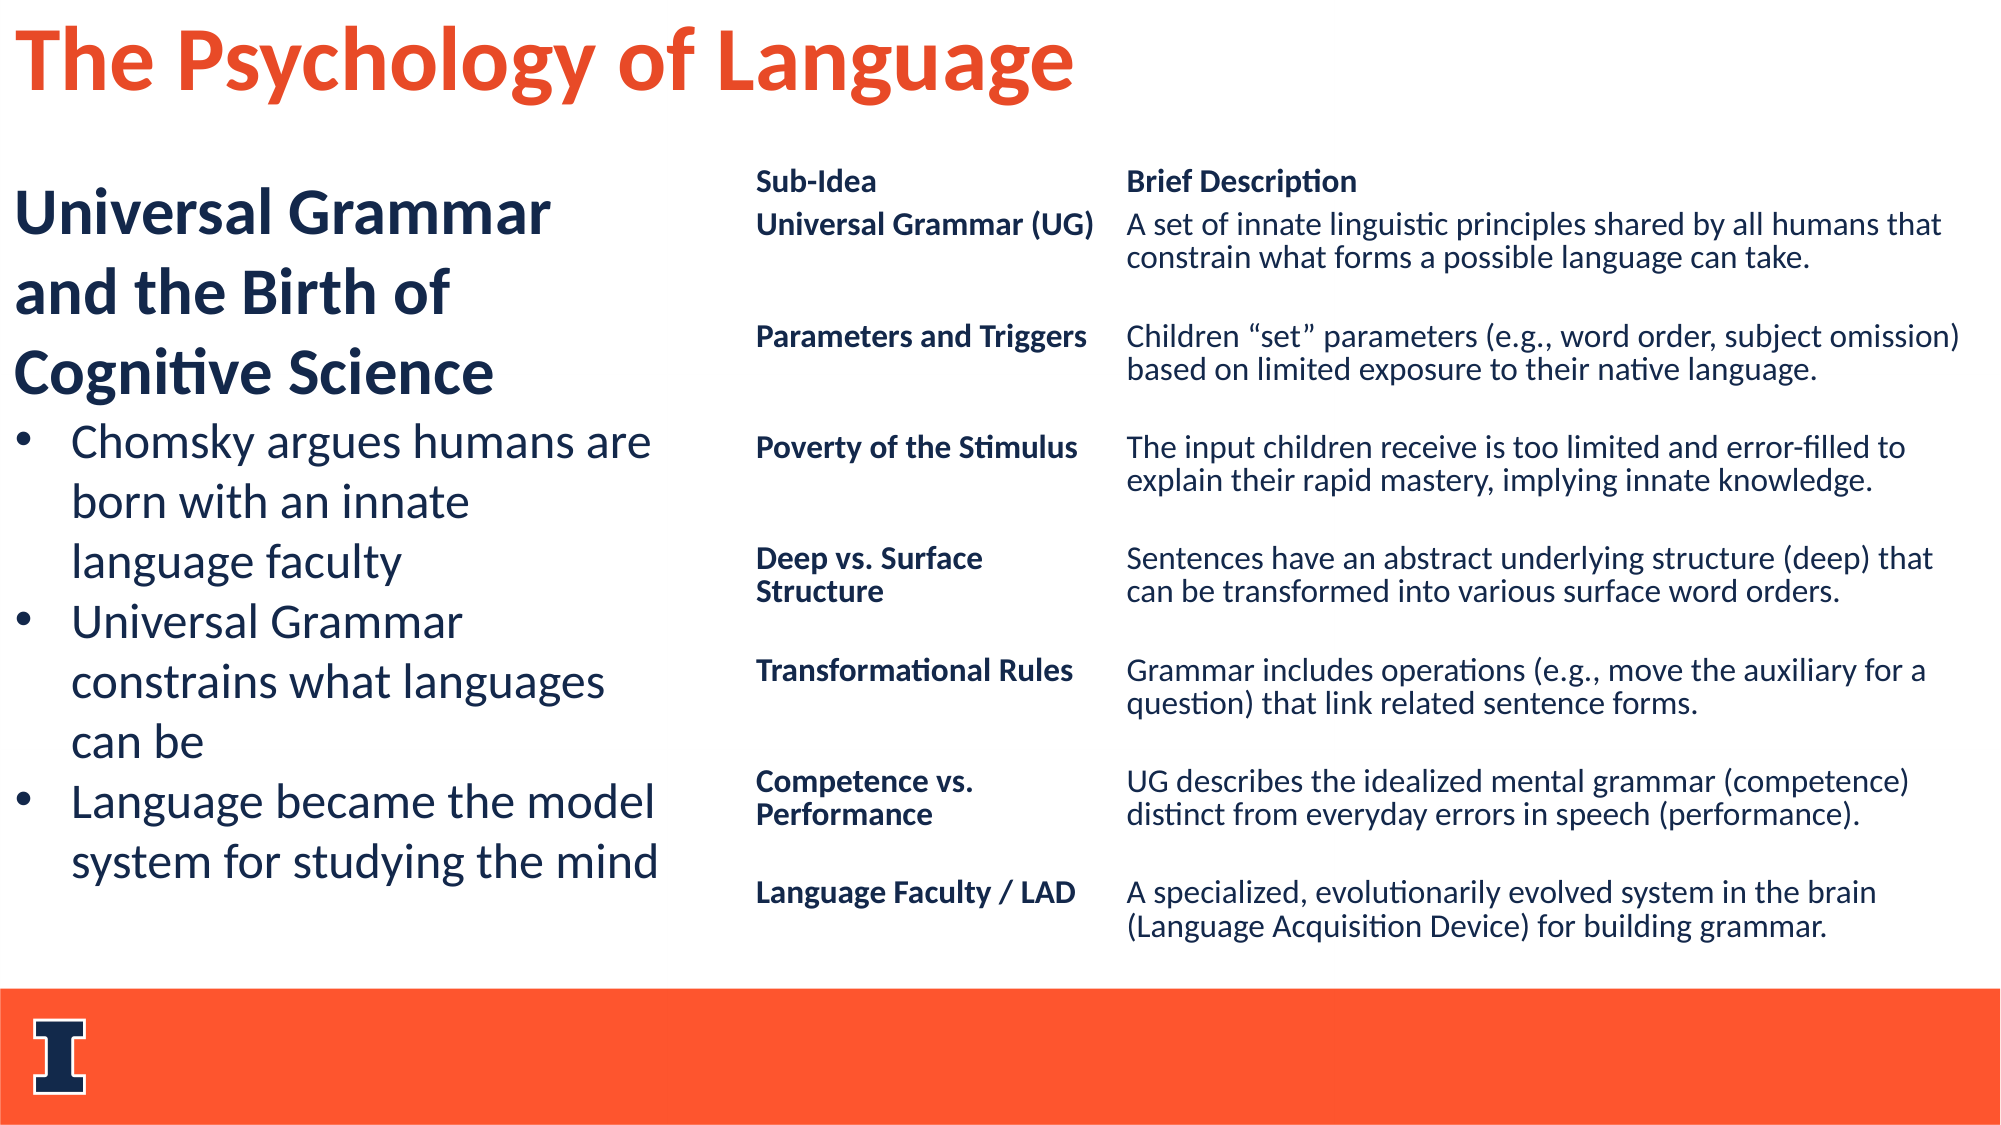

The Psychology of Language
Universal Grammar and the Birth of Cognitive Science
Chomsky argues humans are born with an innate language faculty
Universal Grammar constrains what languages can be
Language became the model system for studying the mind
| Sub-Idea | Brief Description |
| --- | --- |
| Universal Grammar (UG) | A set of innate linguistic principles shared by all humans that constrain what forms a possible language can take. |
| Parameters and Triggers | Children “set” parameters (e.g., word order, subject omission) based on limited exposure to their native language. |
| Poverty of the Stimulus | The input children receive is too limited and error-filled to explain their rapid mastery, implying innate knowledge. |
| Deep vs. Surface Structure | Sentences have an abstract underlying structure (deep) that can be transformed into various surface word orders. |
| Transformational Rules | Grammar includes operations (e.g., move the auxiliary for a question) that link related sentence forms. |
| Competence vs. Performance | UG describes the idealized mental grammar (competence) distinct from everyday errors in speech (performance). |
| Language Faculty / LAD | A specialized, evolutionarily evolved system in the brain (Language Acquisition Device) for building grammar. |